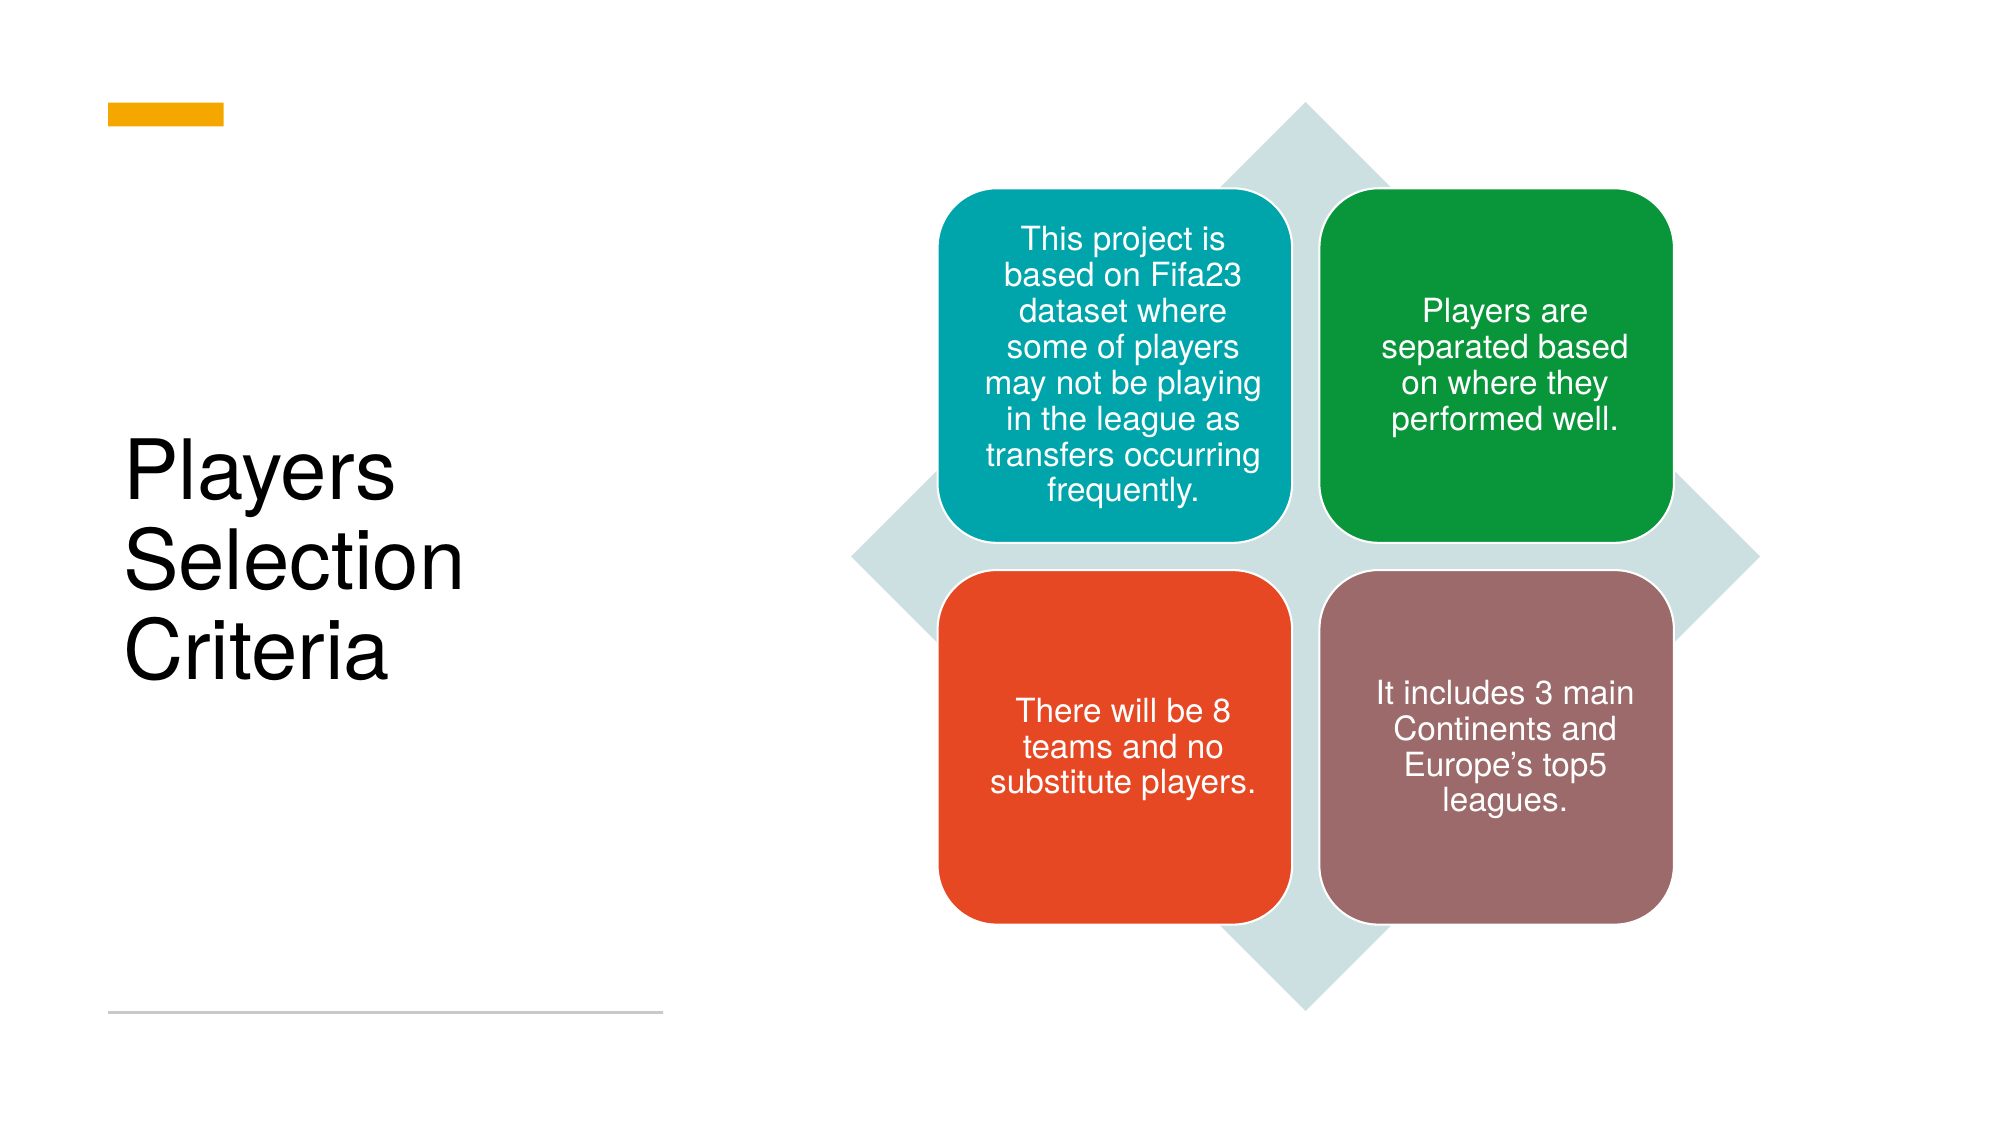

This project is based on Fifa23 dataset where some of players may not be playing in the league as transfers occurring frequently.
Players are separated based on where they performed well.
There will be 8 teams and no substitute players.
It includes 3 main Continents and Europe’s top5 leagues.
# Players Selection Criteria